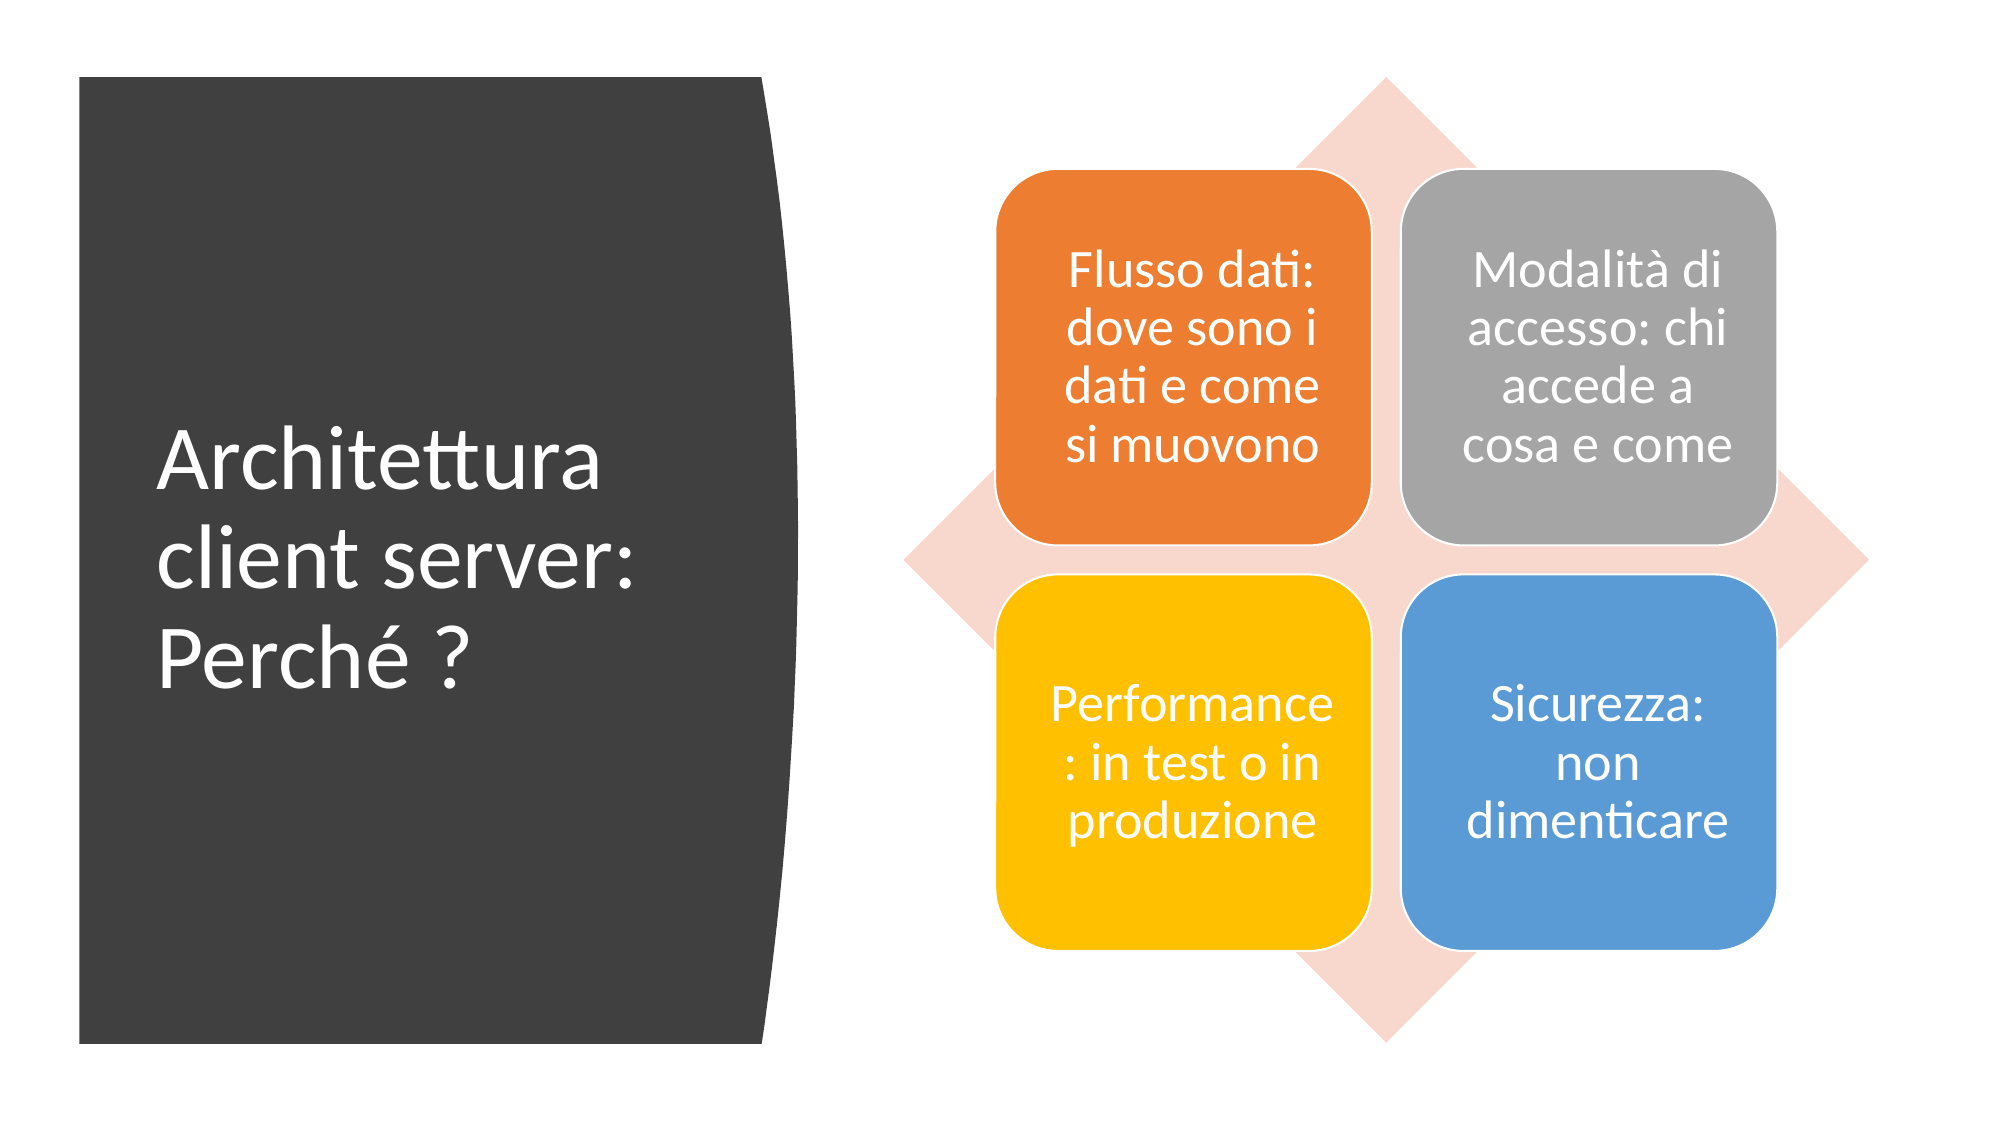

Flusso dati: dove sono i dati e come si muovono
Modalità di accesso: chi accede a cosa e come
Performance: in test o in produzione
Sicurezza: non dimenticare

# Architettura client server: Perché ?